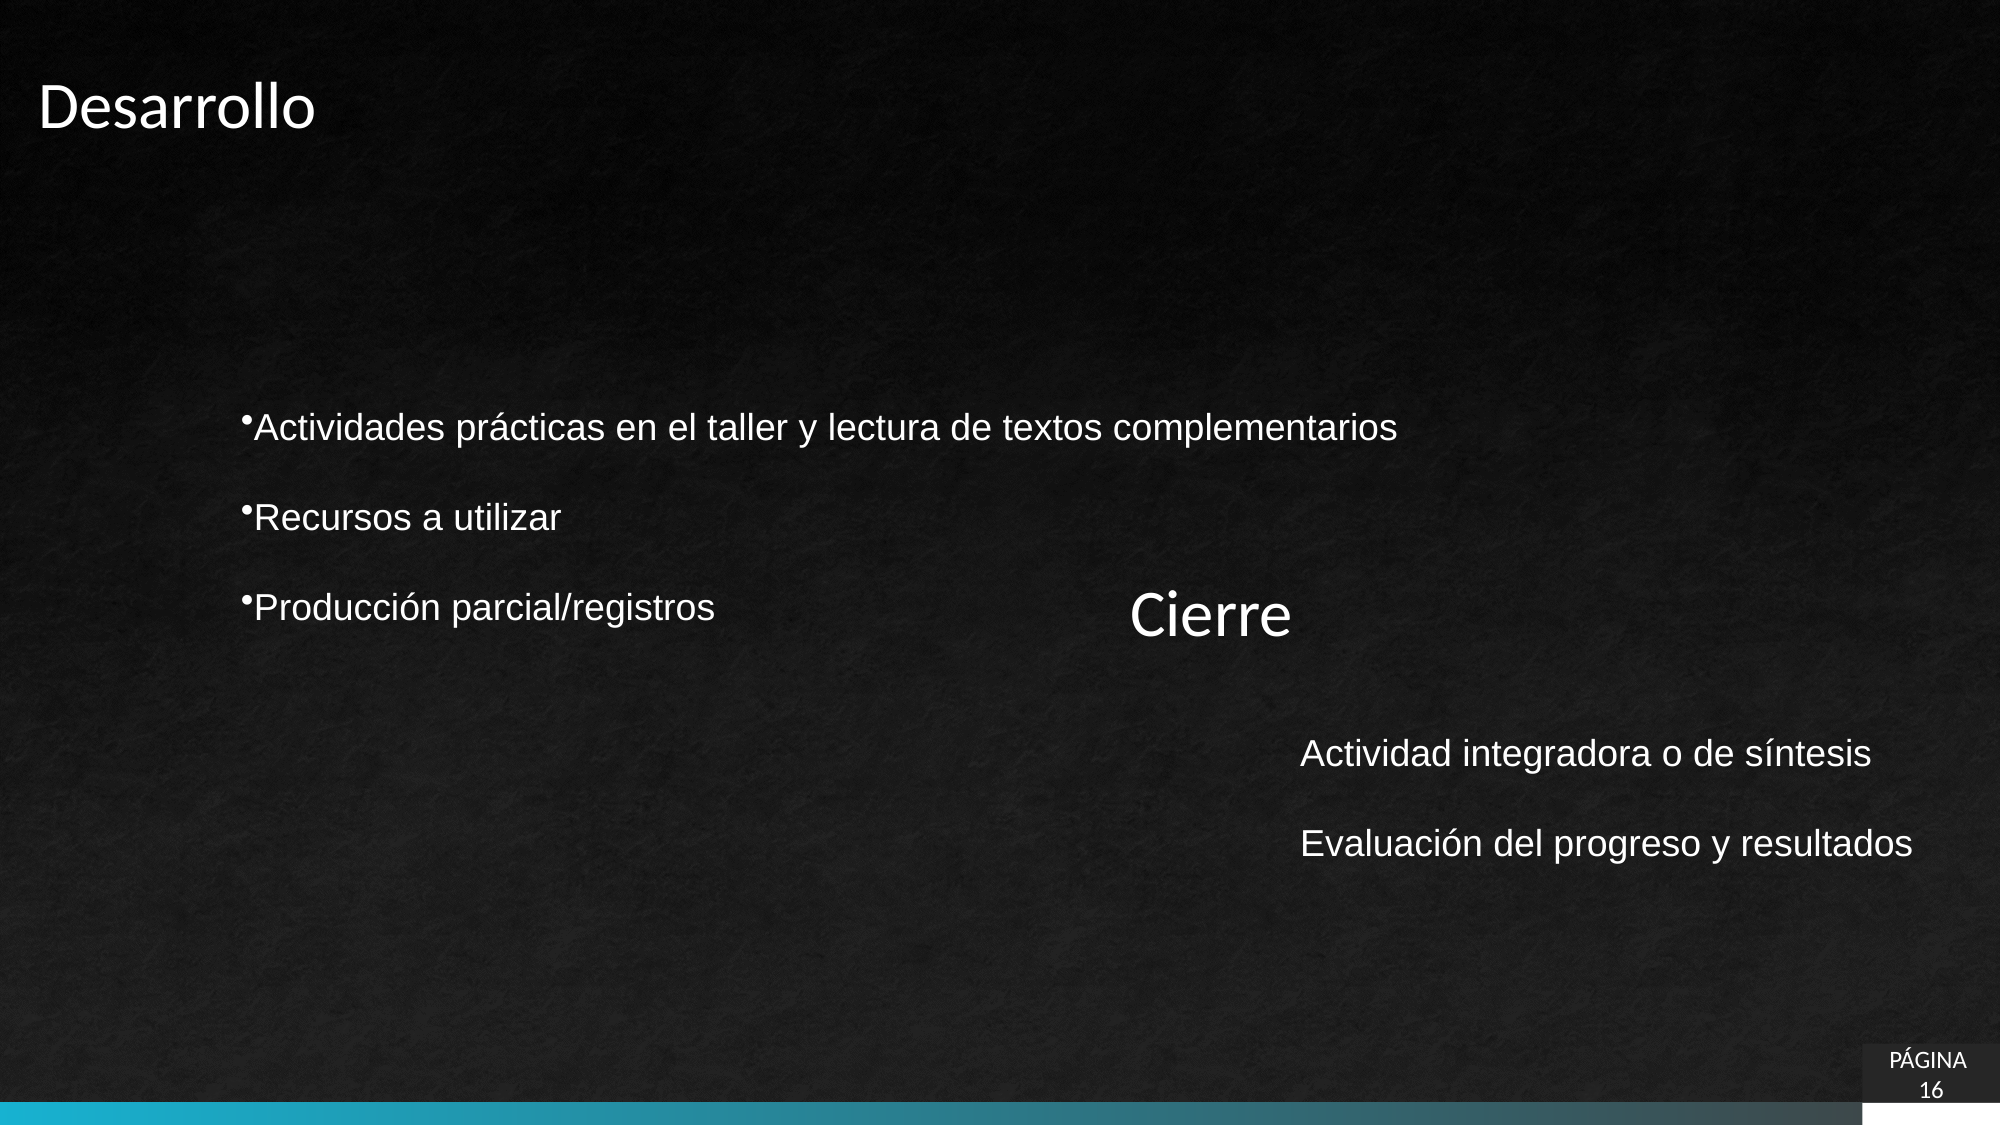

# Desarrollo
Actividades prácticas en el taller y lectura de textos complementarios
Recursos a utilizar
Producción parcial/registros
Cierre
Actividad integradora o de síntesis
Evaluación del progreso y resultados
PÁGINA 16